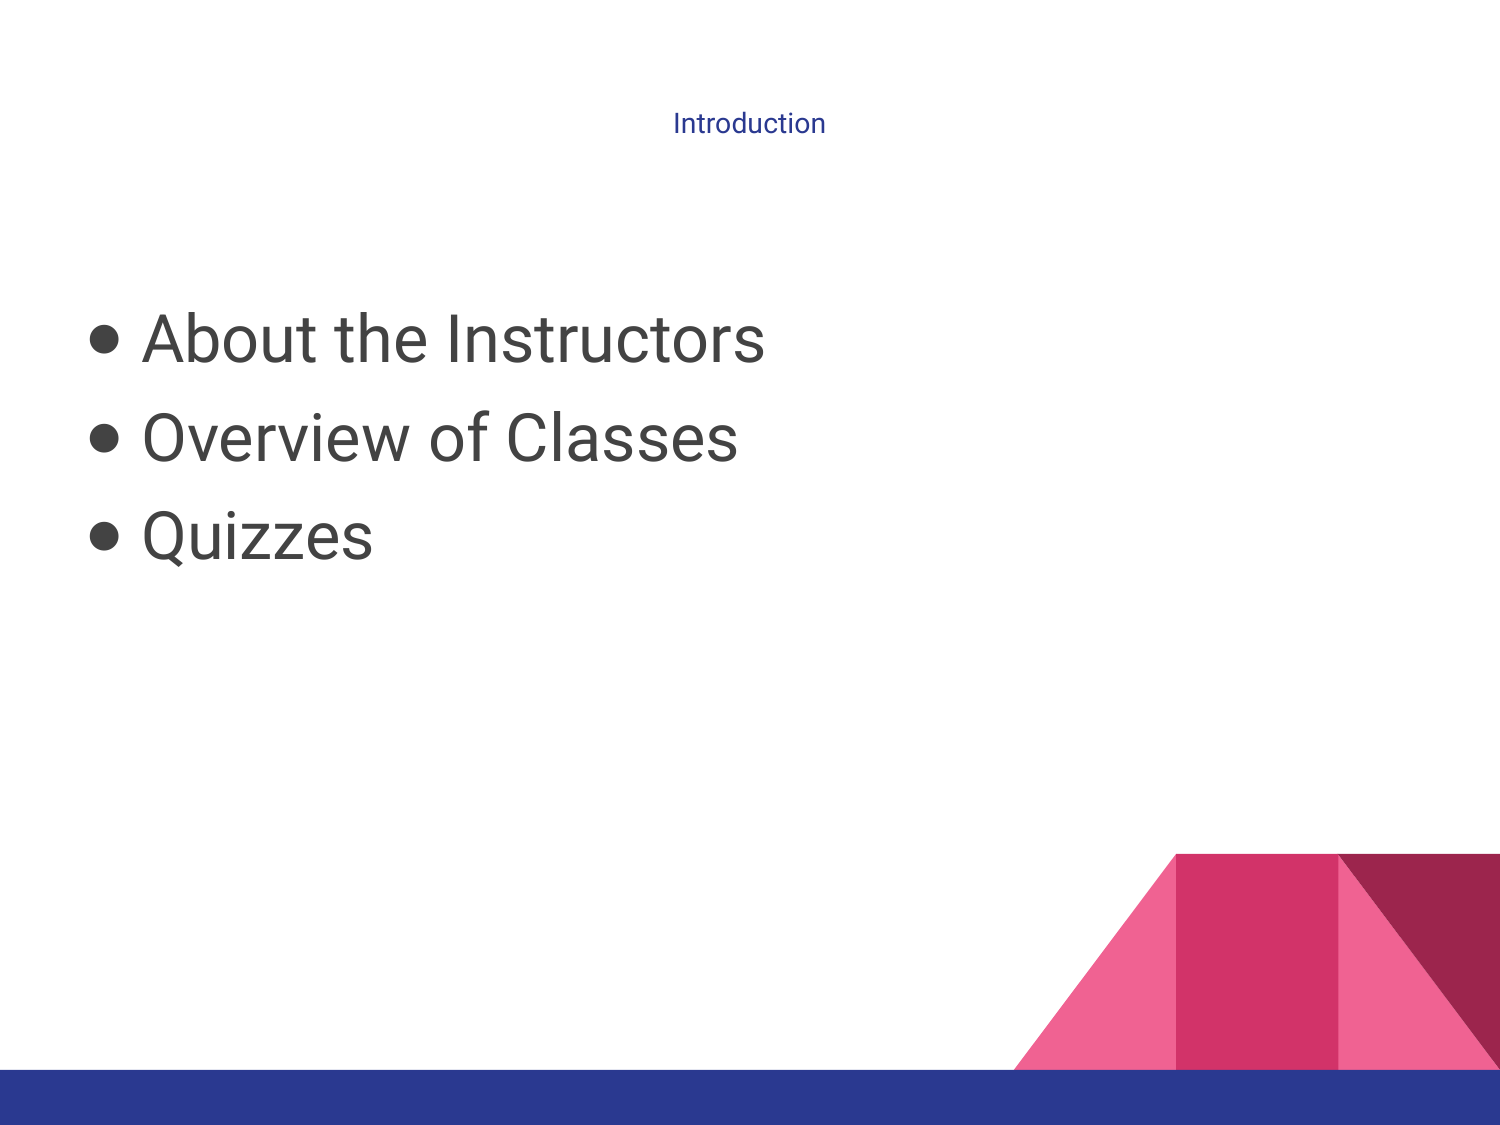

# Introduction
About the Instructors
Overview of Classes
Quizzes